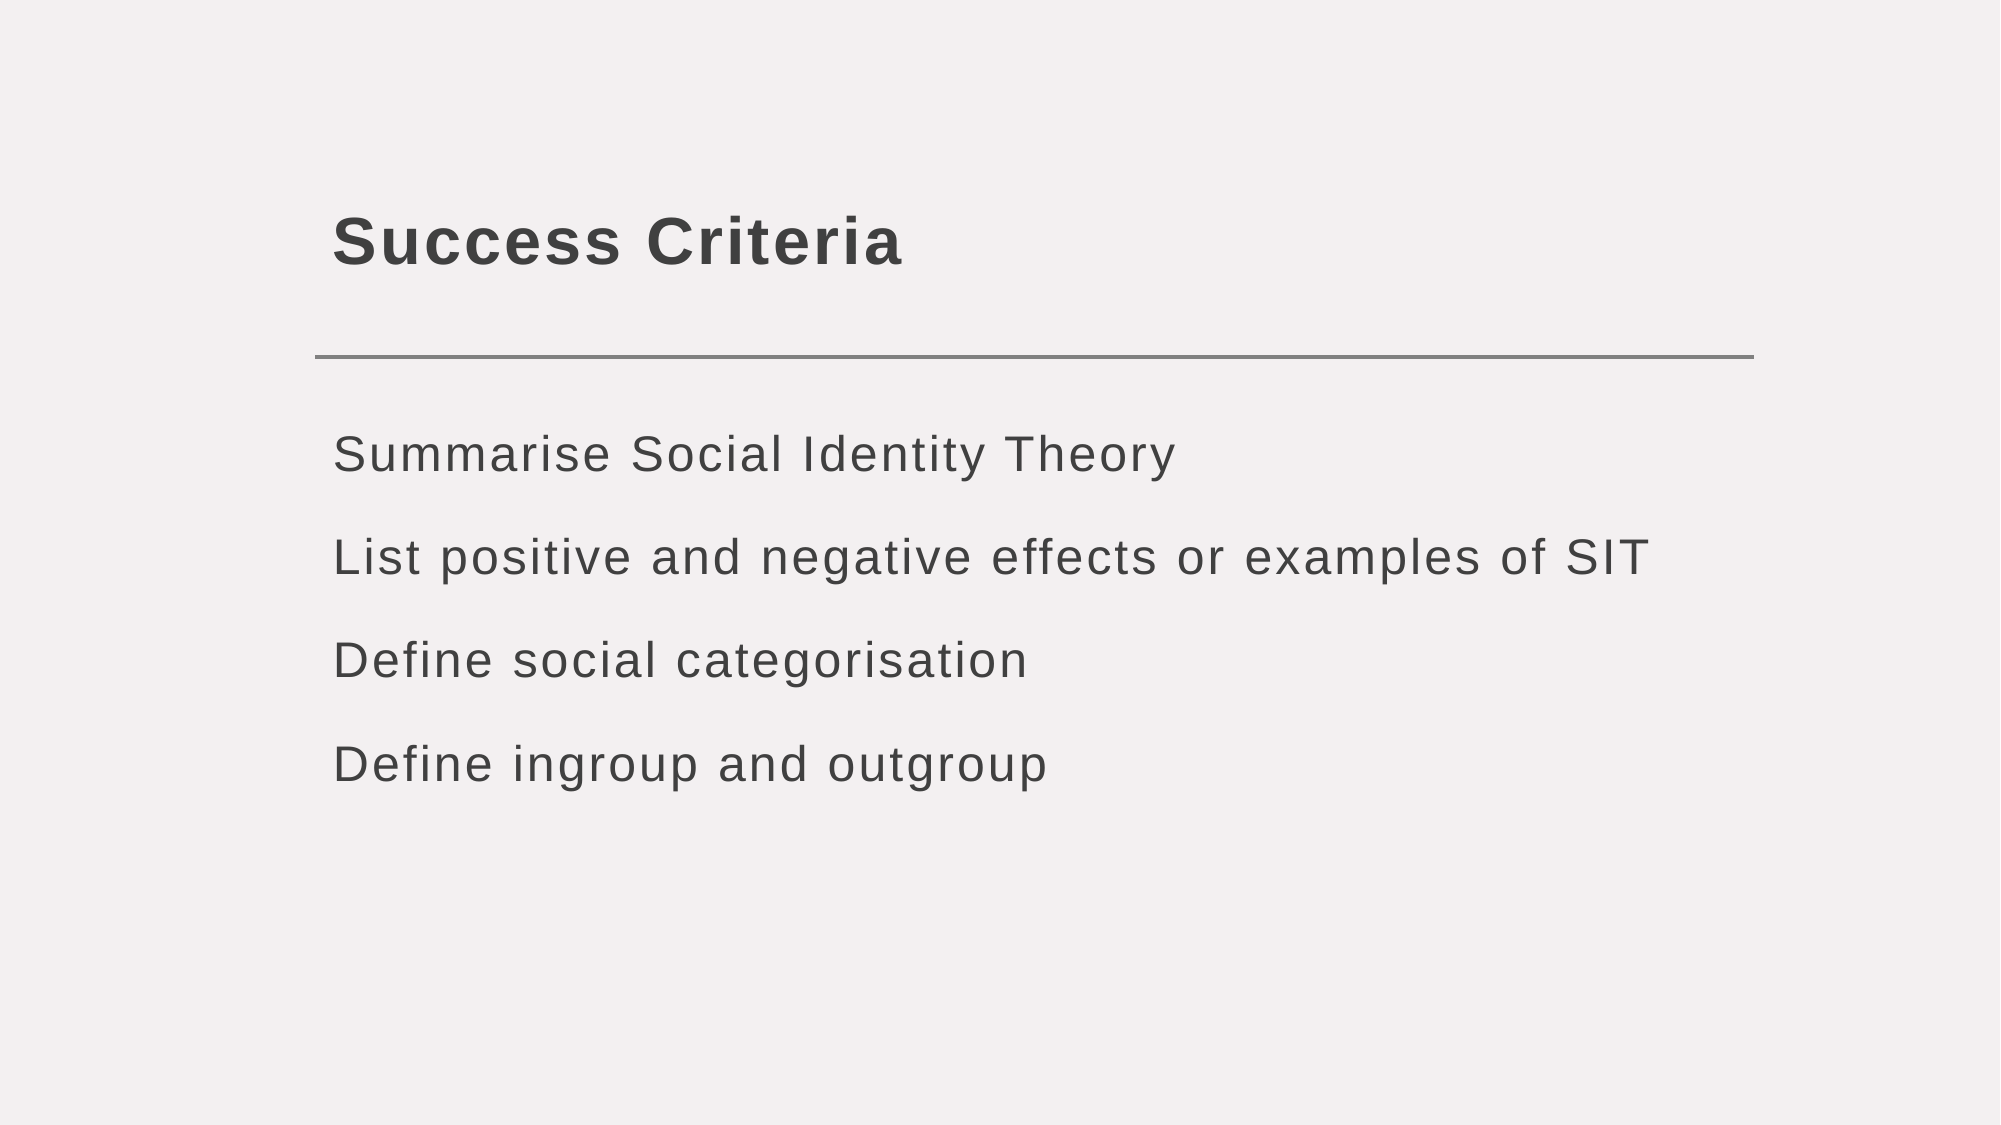

# Success Criteria
Summarise Social Identity Theory
List positive and negative effects or examples of SIT
Define social categorisation
Define ingroup and outgroup